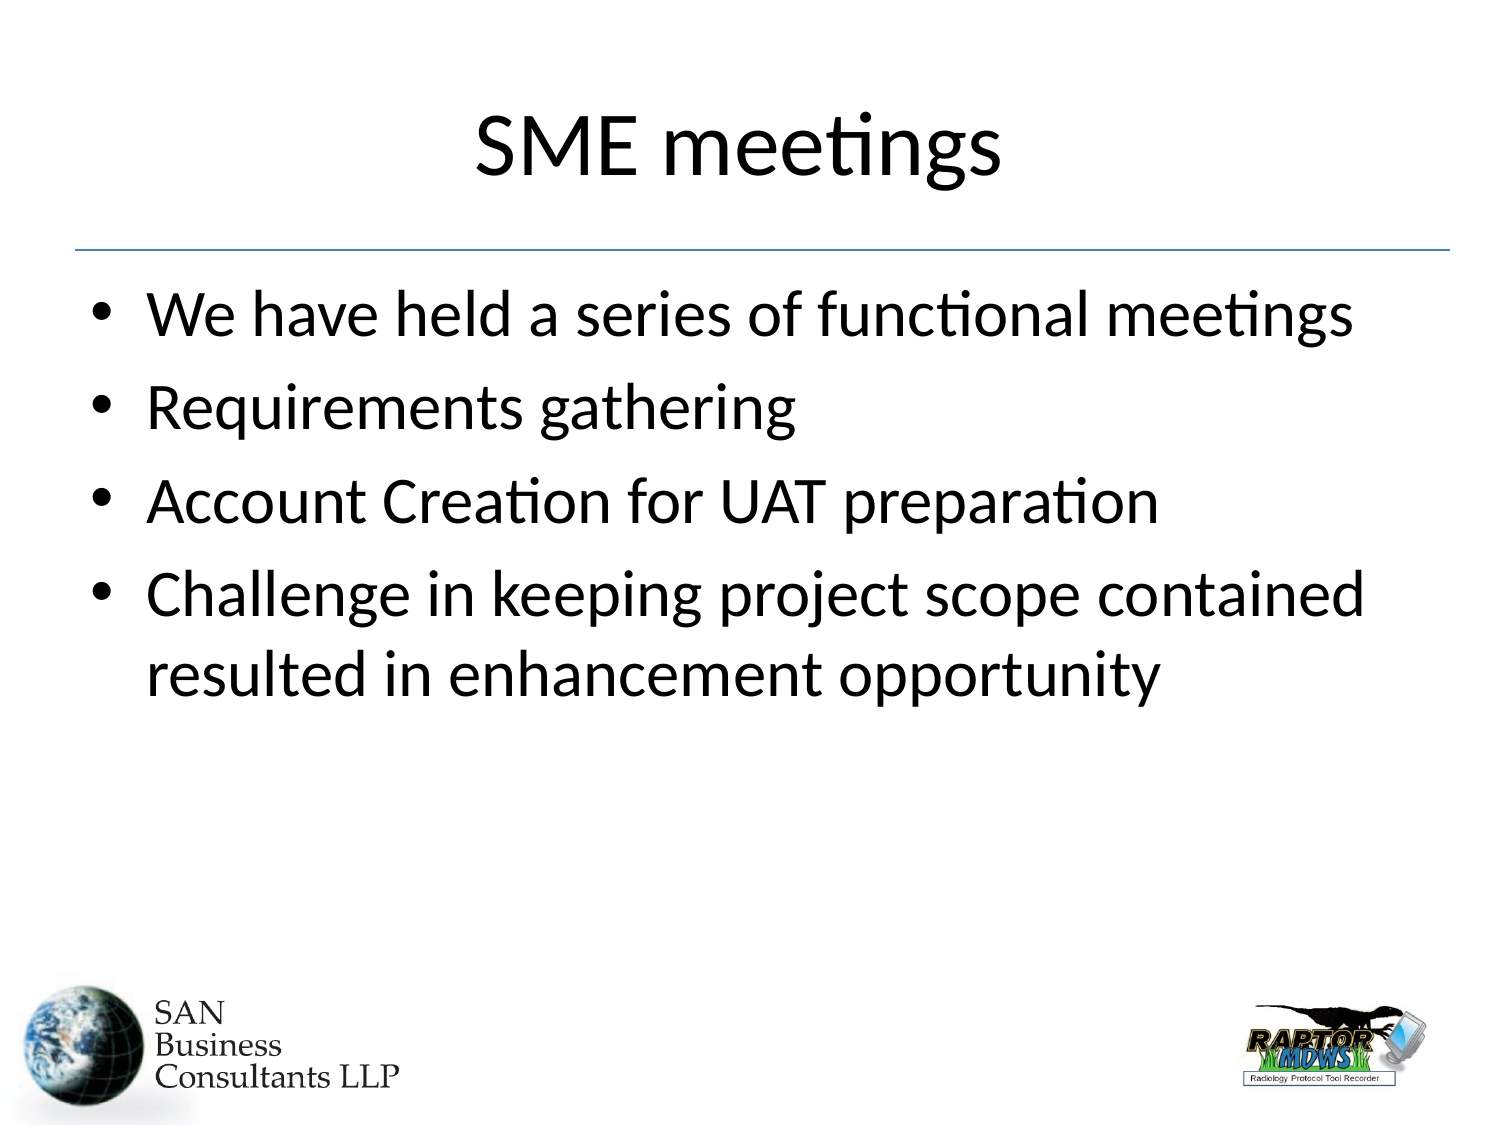

# SME meetings
We have held a series of functional meetings
Requirements gathering
Account Creation for UAT preparation
Challenge in keeping project scope contained resulted in enhancement opportunity